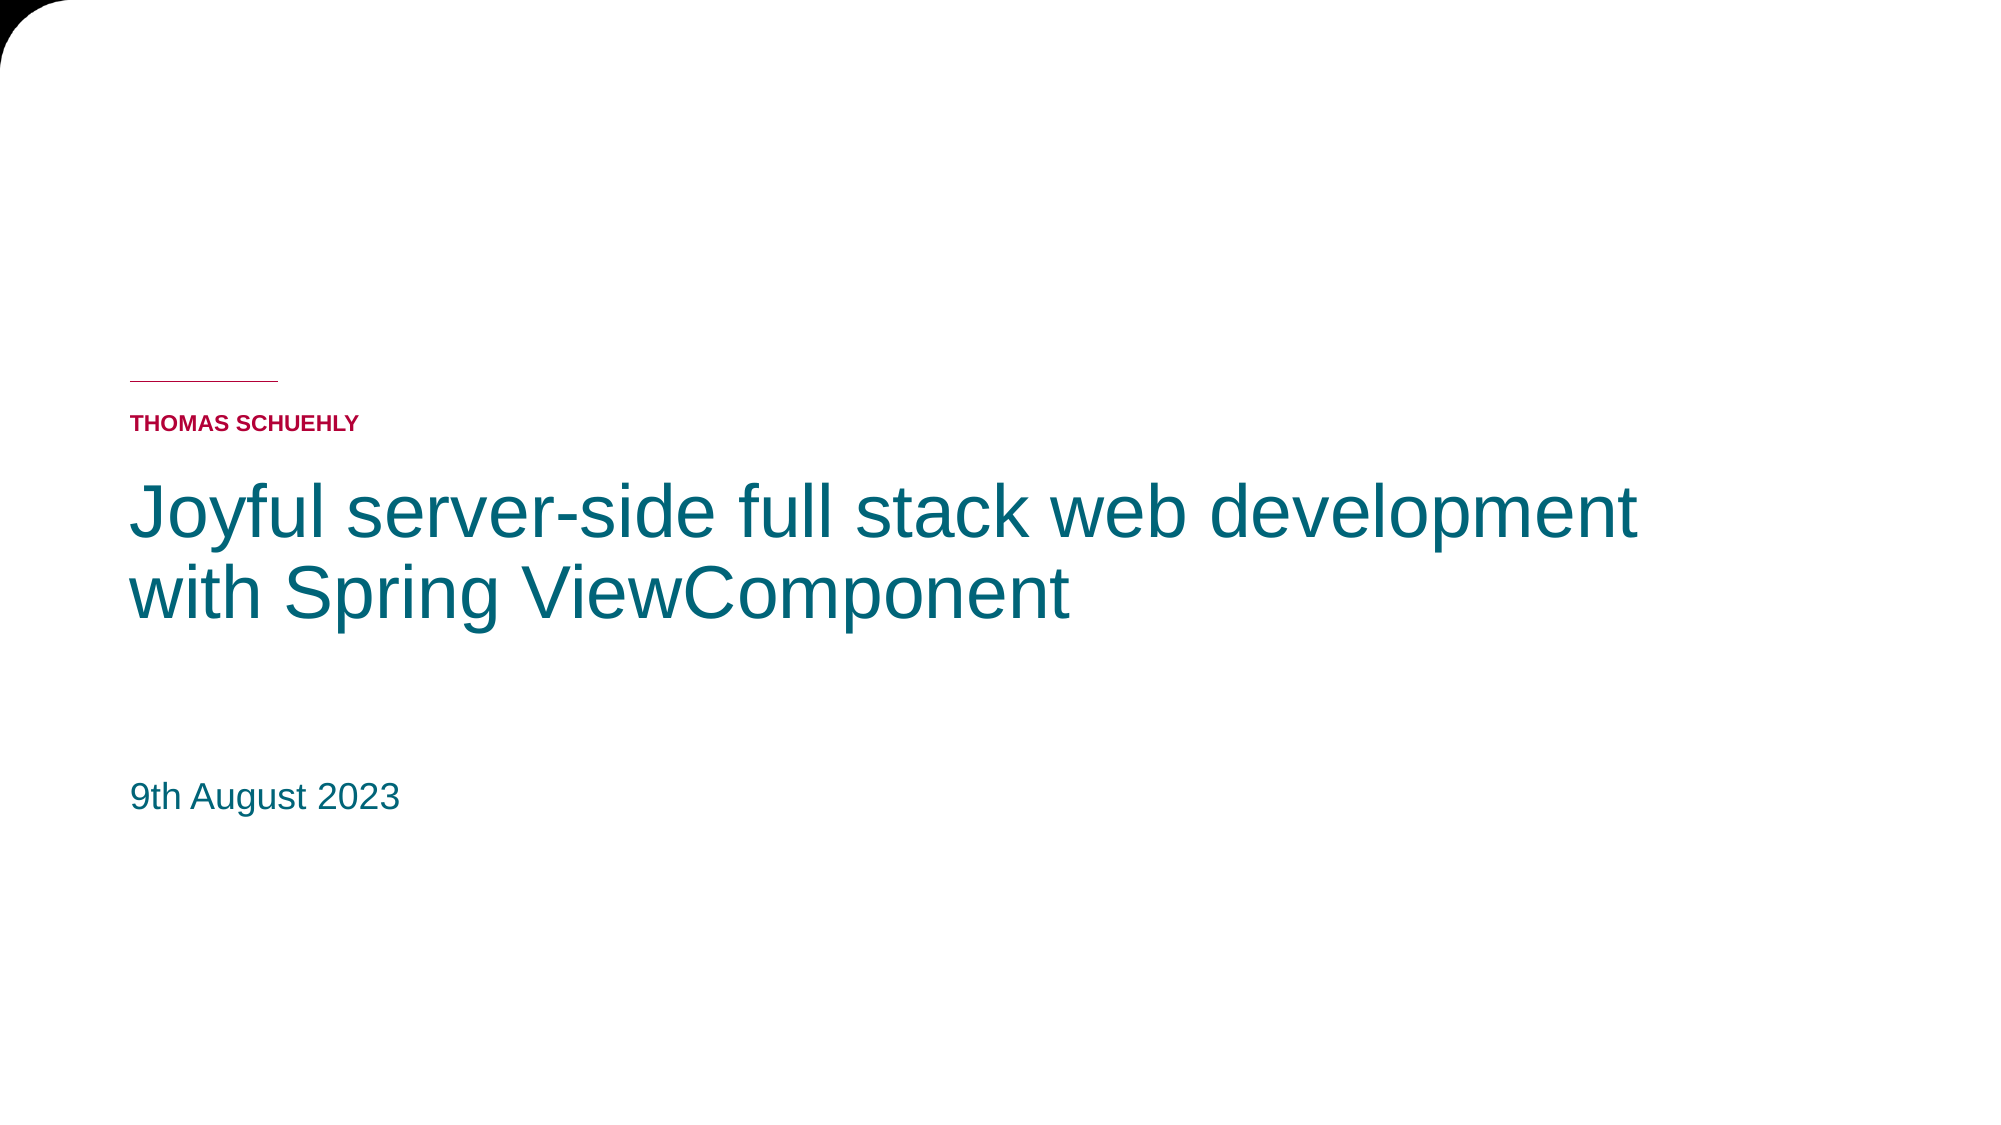

Thomas Schuehly
# Joyful server-side full stack web development with Spring ViewComponent
9th August 2023